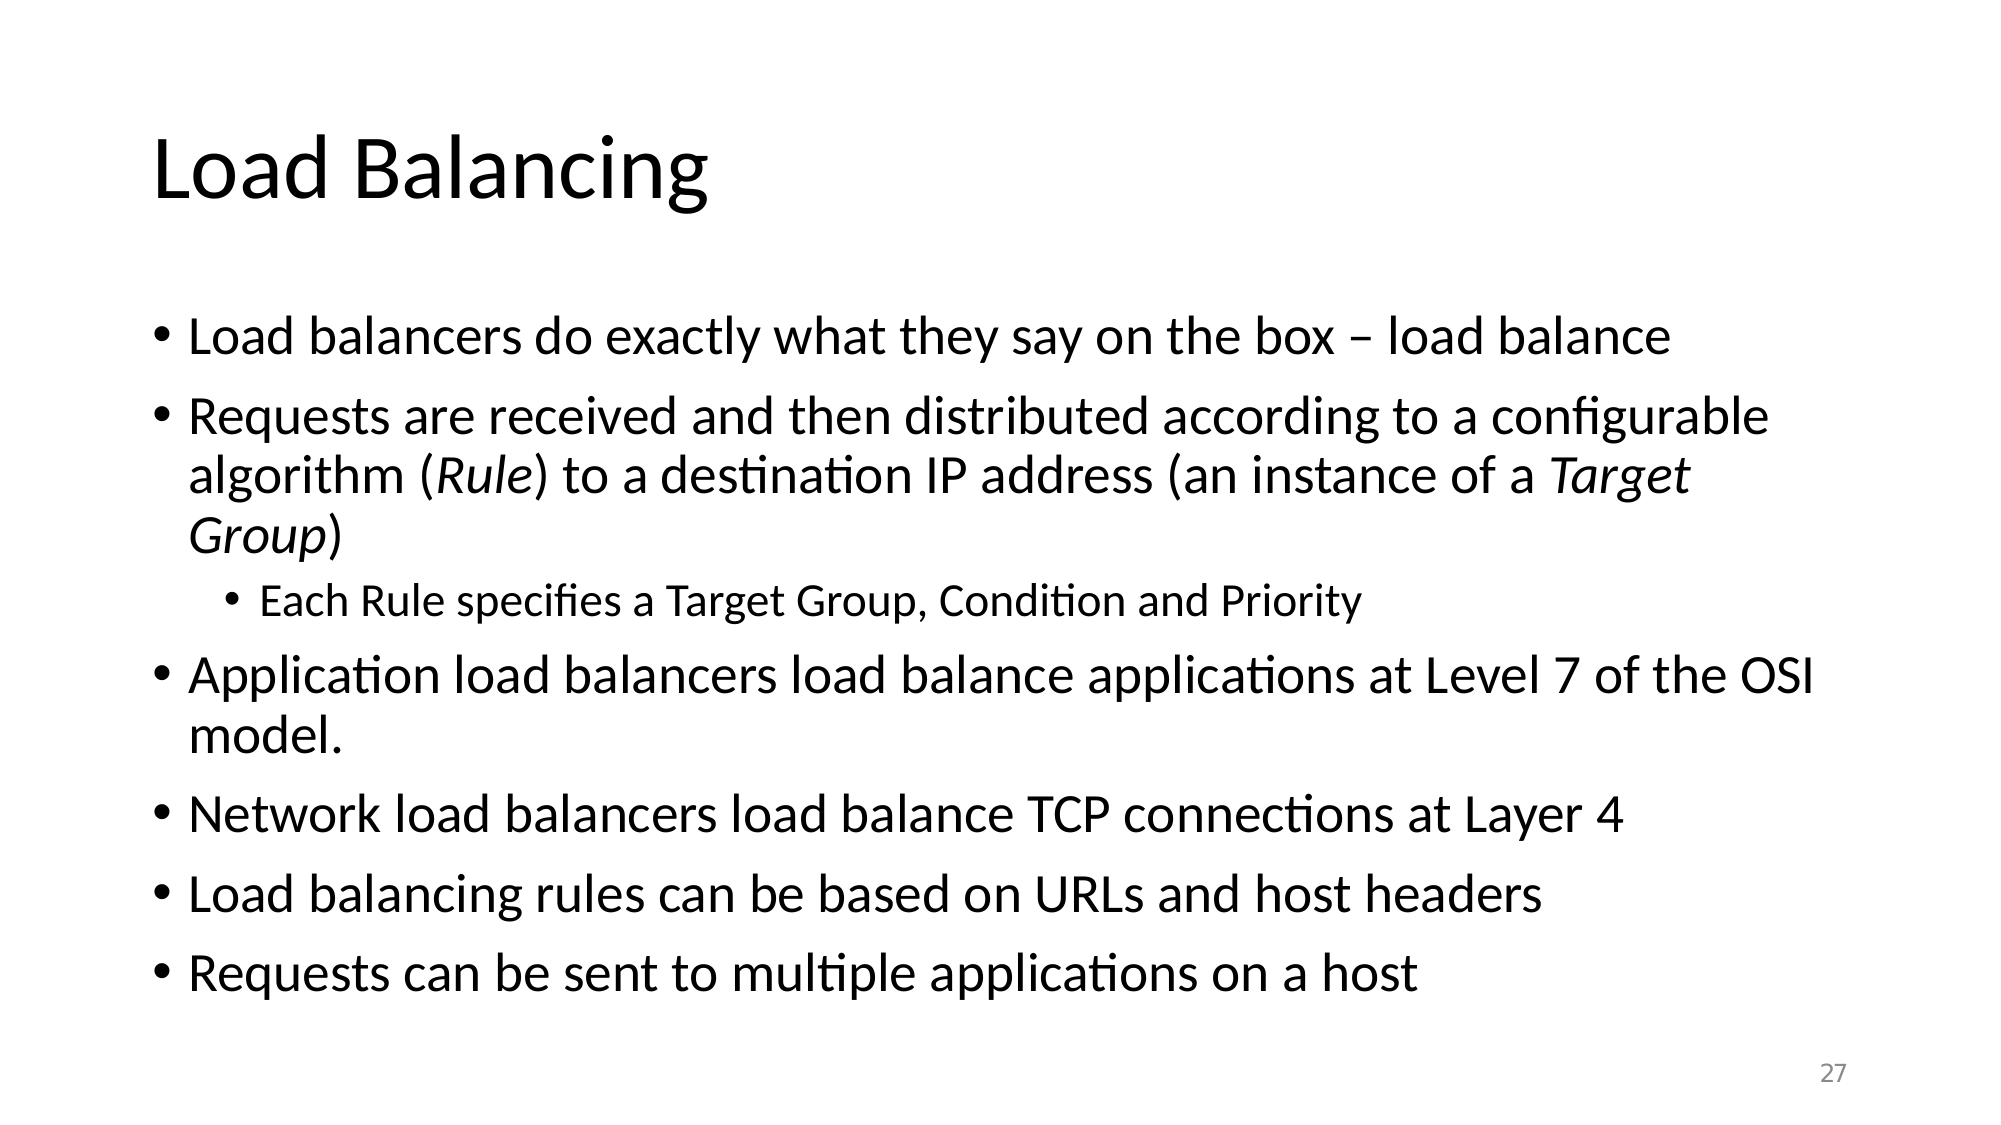

# Load Balancing
Load balancers do exactly what they say on the box – load balance
Requests are received and then distributed according to a configurable algorithm (Rule) to a destination IP address (an instance of a Target Group)
Each Rule specifies a Target Group, Condition and Priority
Application load balancers load balance applications at Level 7 of the OSI model.
Network load balancers load balance TCP connections at Layer 4
Load balancing rules can be based on URLs and host headers
Requests can be sent to multiple applications on a host

27